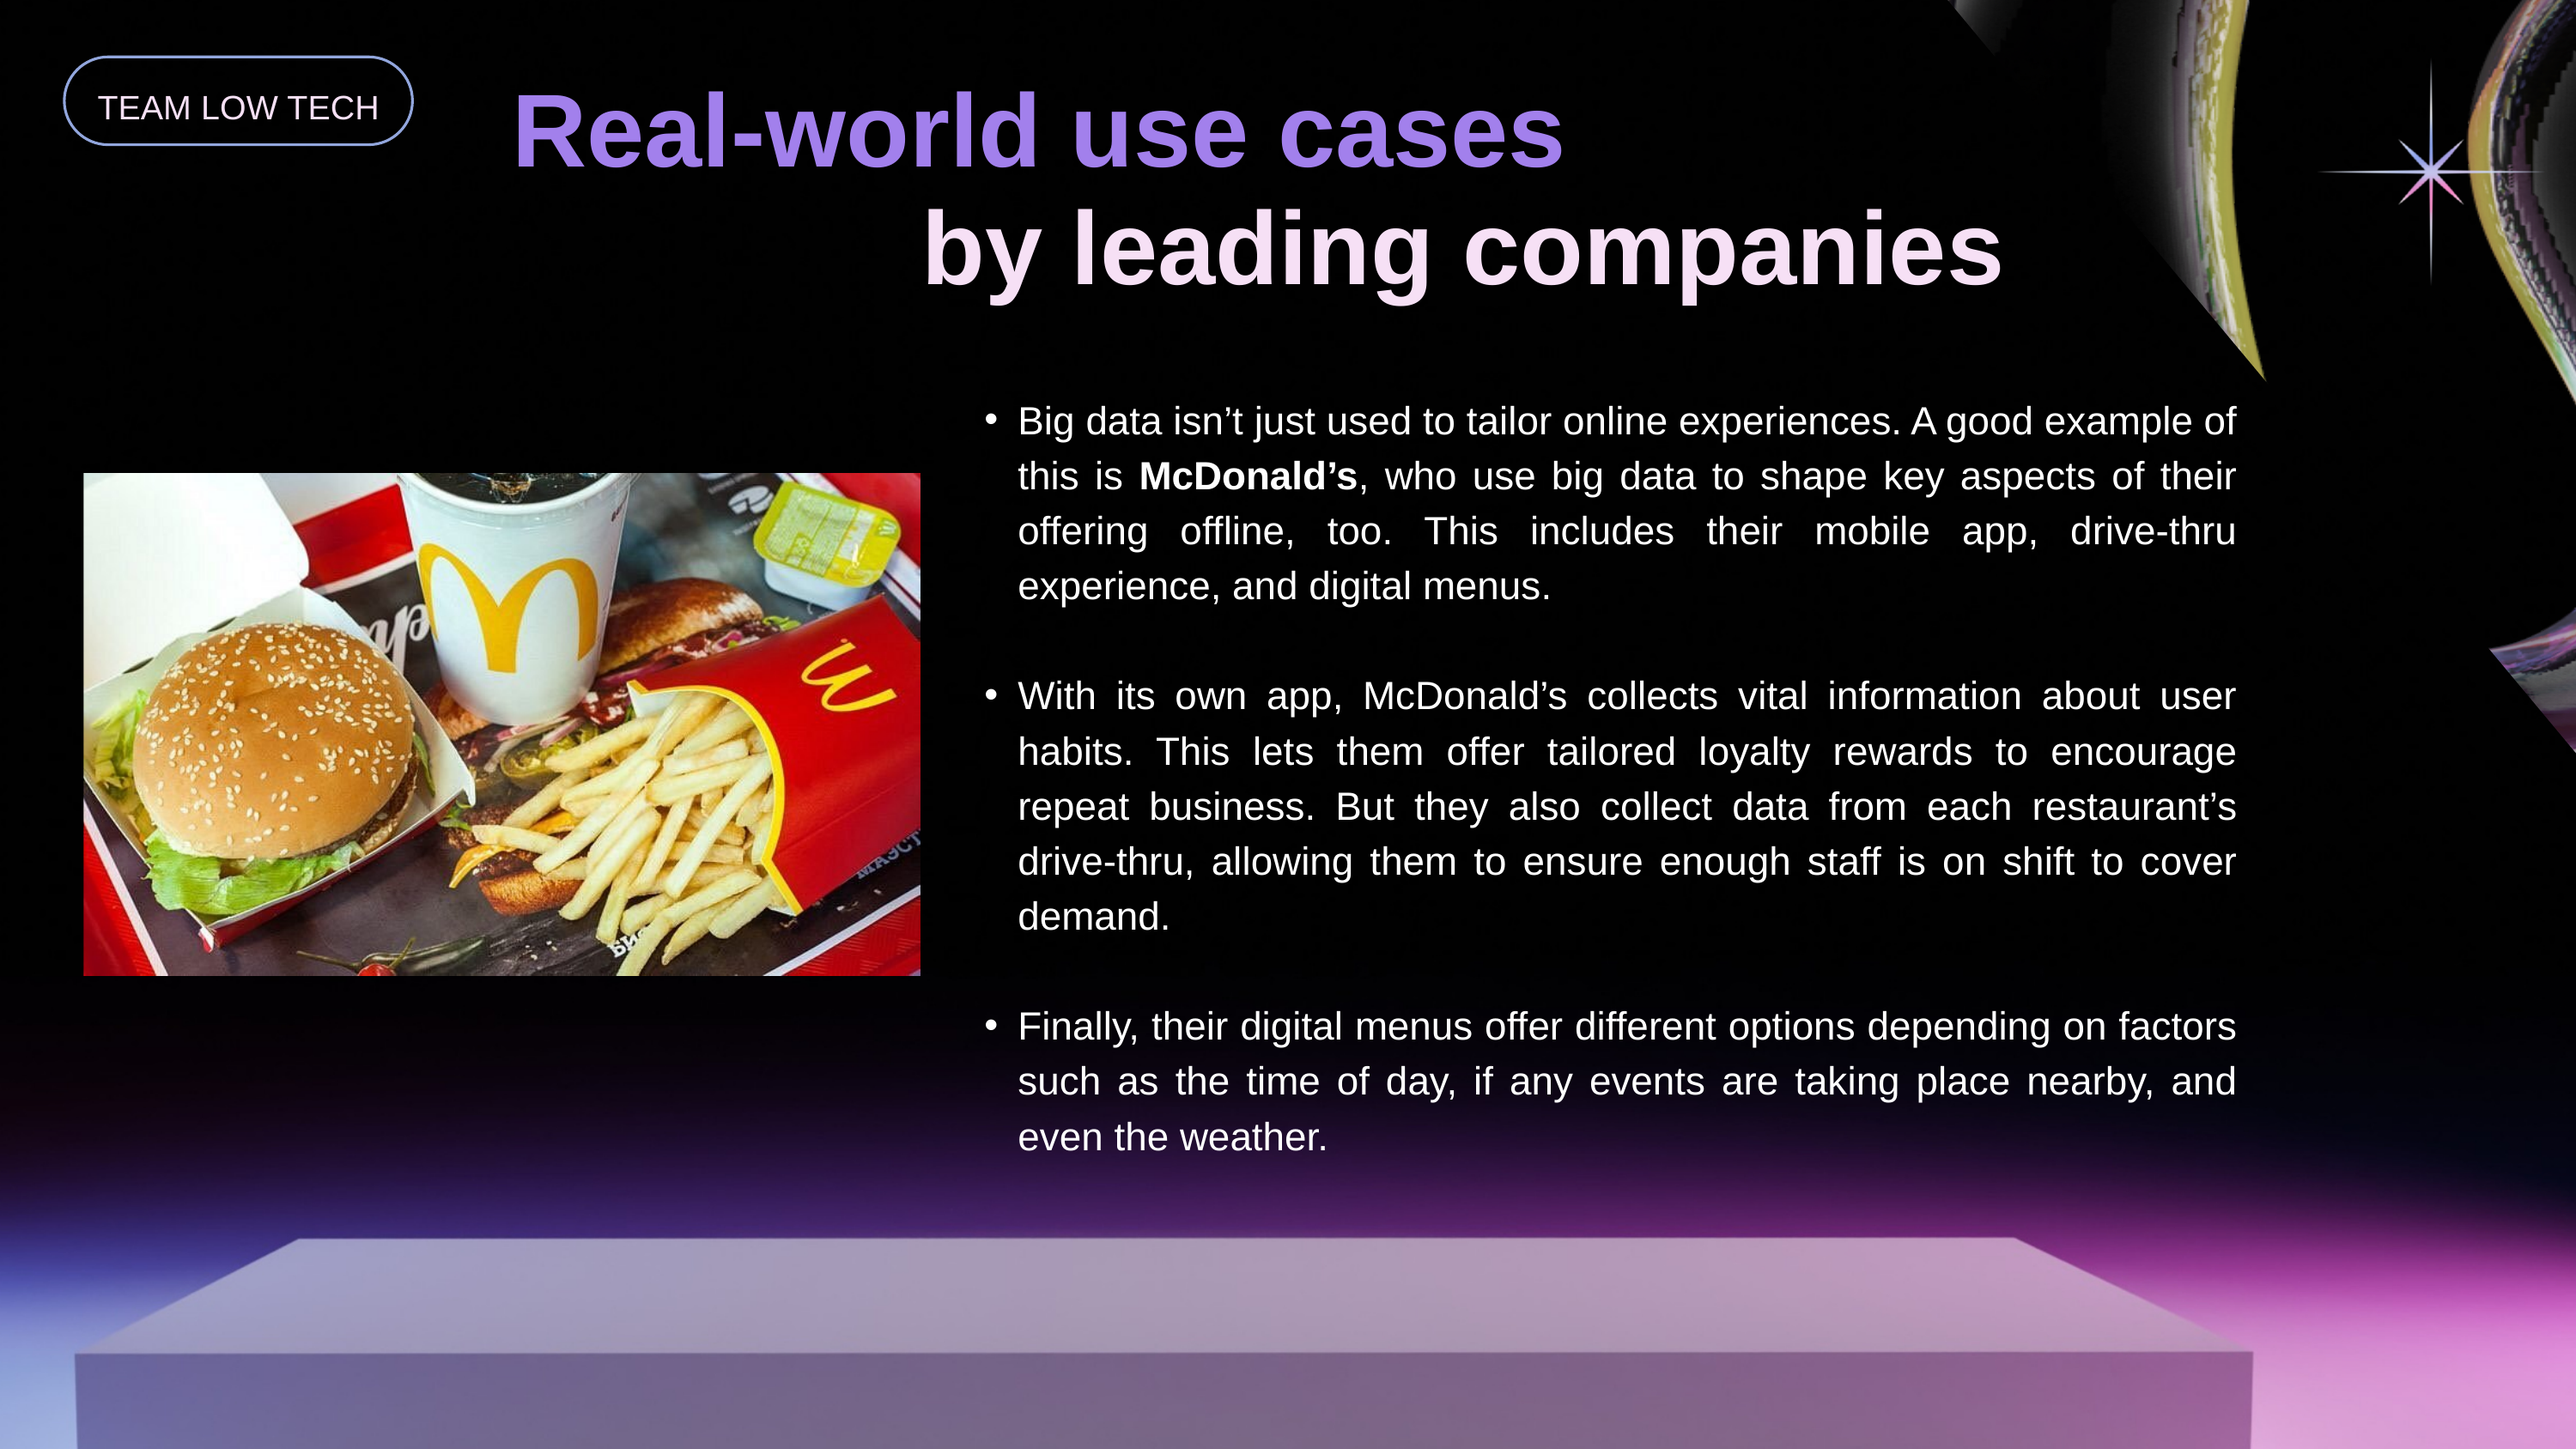

Real-world use cases

TEAM LOW TECH

by leading companies
Big data isn’t just used to tailor online experiences. A good example of this is McDonald’s, who use big data to shape key aspects of their offering offline, too. This includes their mobile app, drive-thru experience, and digital menus.

With its own app, McDonald’s collects vital information about user habits. This lets them offer tailored loyalty rewards to encourage repeat business. But they also collect data from each restaurant’s drive-thru, allowing them to ensure enough staff is on shift to cover demand.

Finally, their digital menus offer different options depending on factors such as the time of day, if any events are taking place nearby, and even the weather.